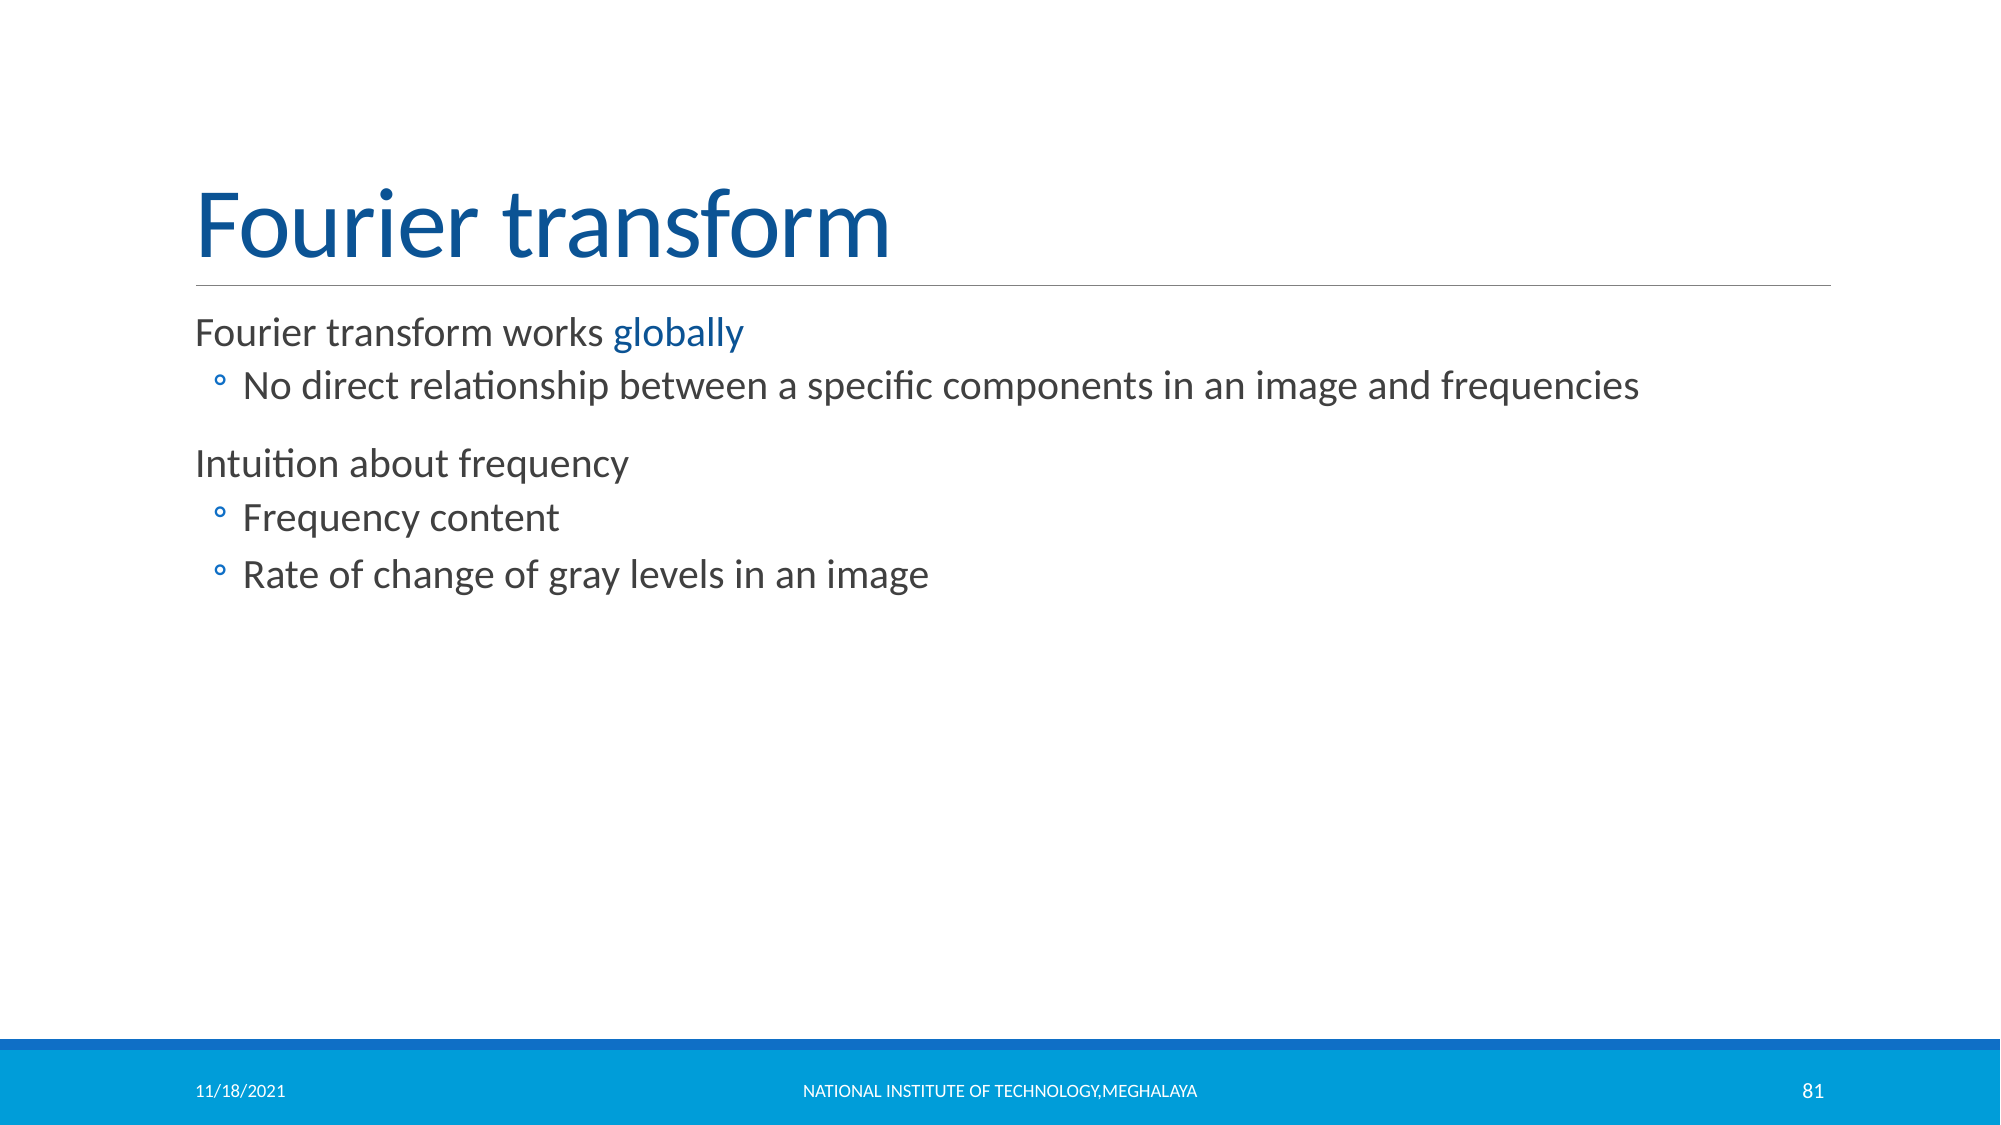

# Fourier transform
Fourier transform works globally
No direct relationship between a specific components in an image and frequencies
Intuition about frequency
Frequency content
Rate of change of gray levels in an image

11/18/2021
National Institute of Technology,Meghalaya
81